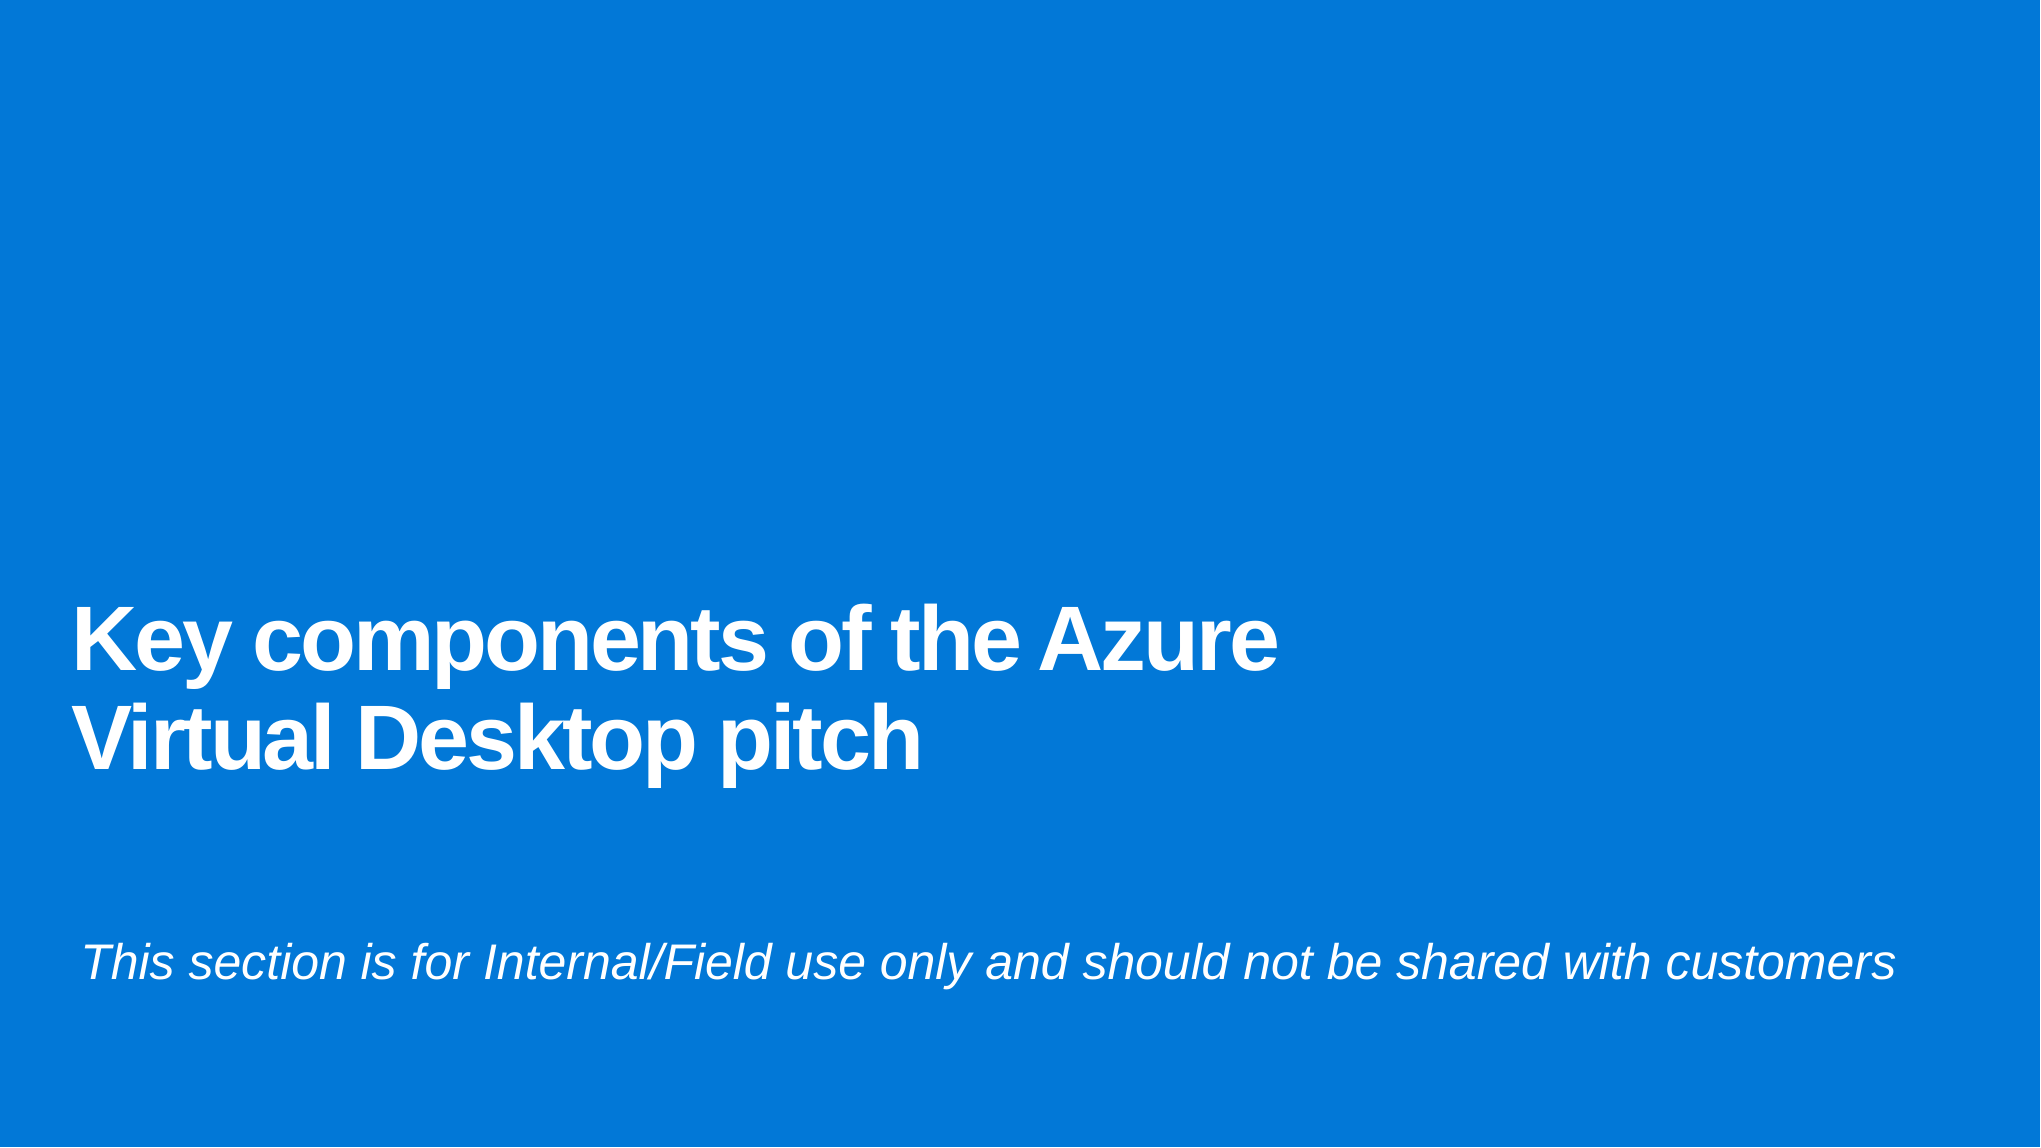

# Key components of the Azure Virtual Desktop pitch
This section is for Internal/Field use only and should not be shared with customers